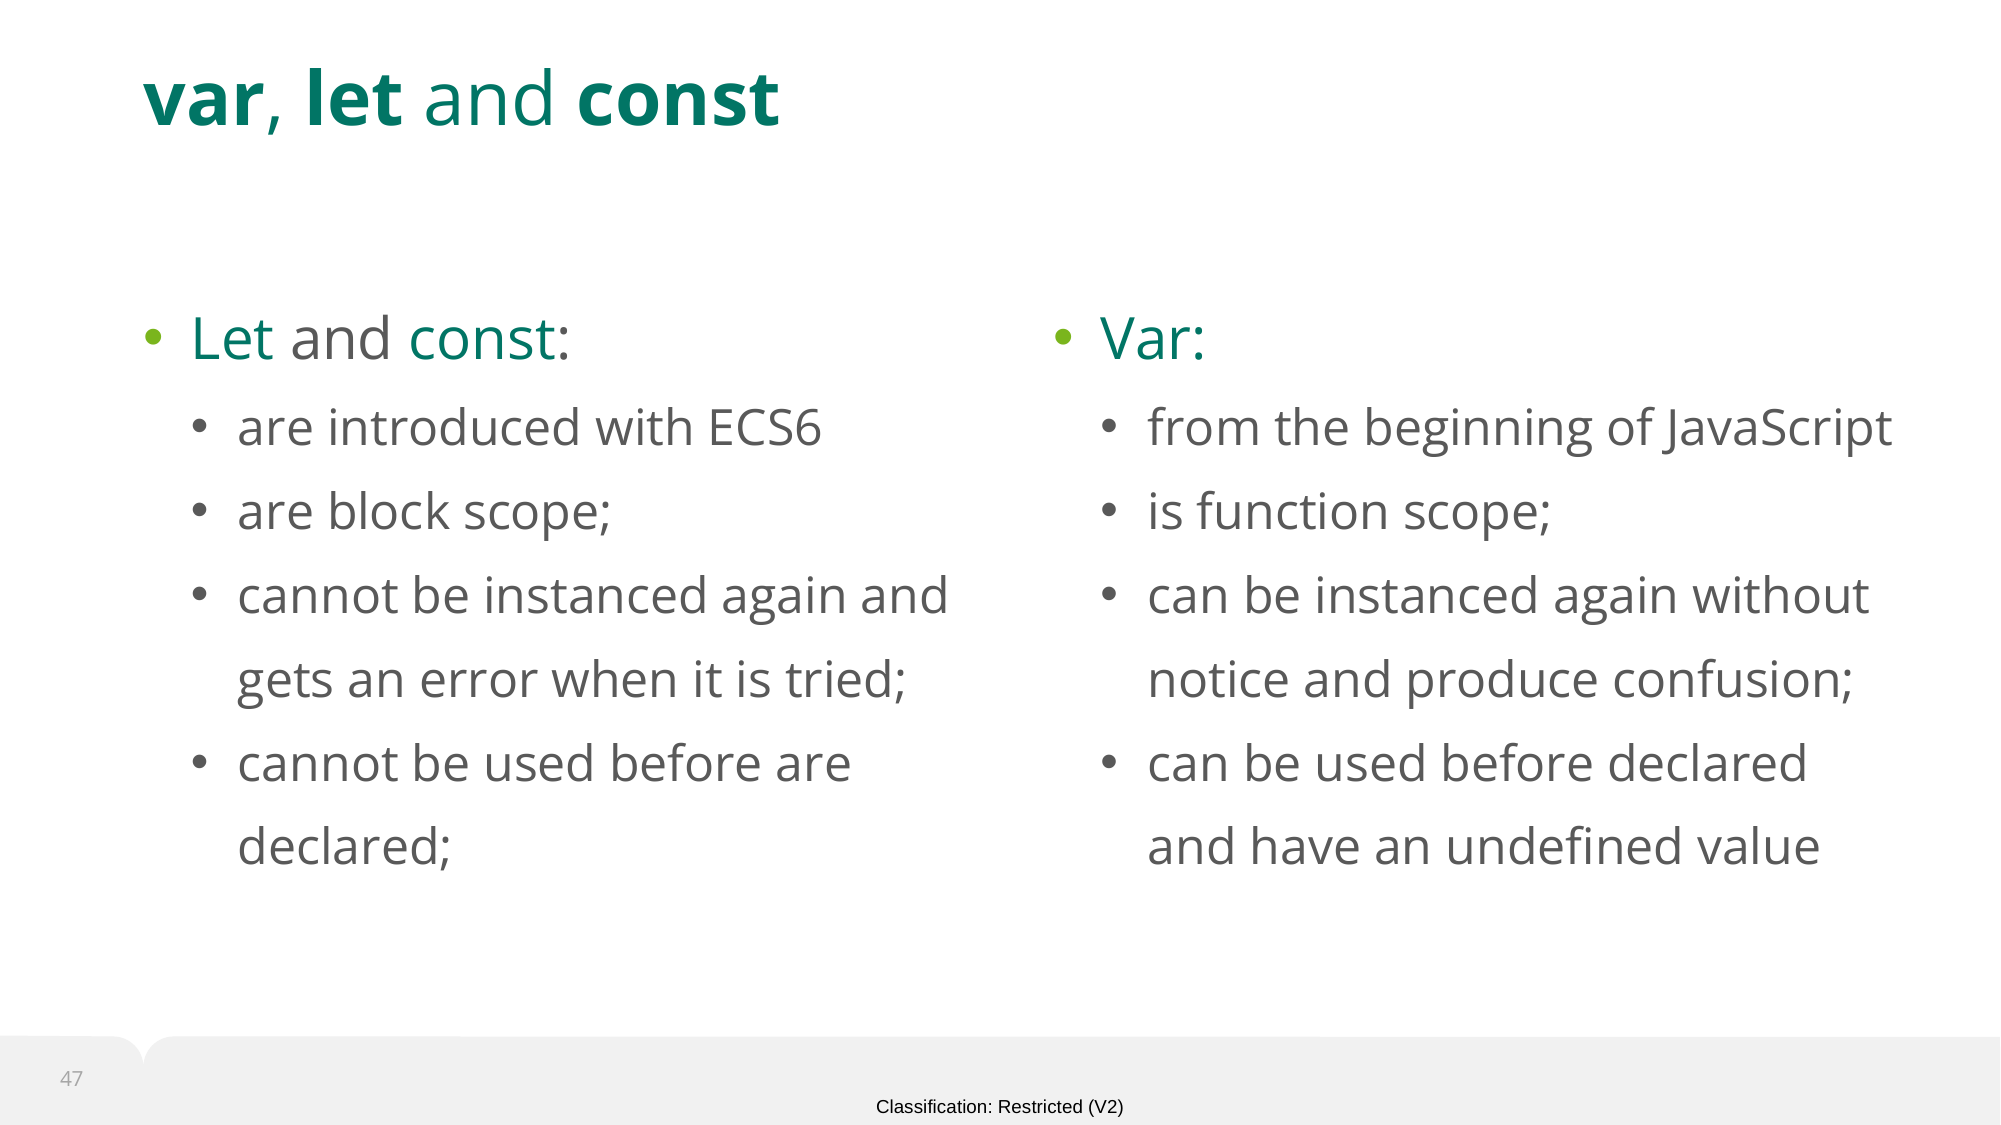

# var, let and const
Let and const:
are introduced with ECS6
are block scope;
cannot be instanced again and gets an error when it is tried;
cannot be used before are declared;

Var:
from the beginning of JavaScript
is function scope;
can be instanced again without notice and produce confusion;
can be used before declared and have an undefined value
47